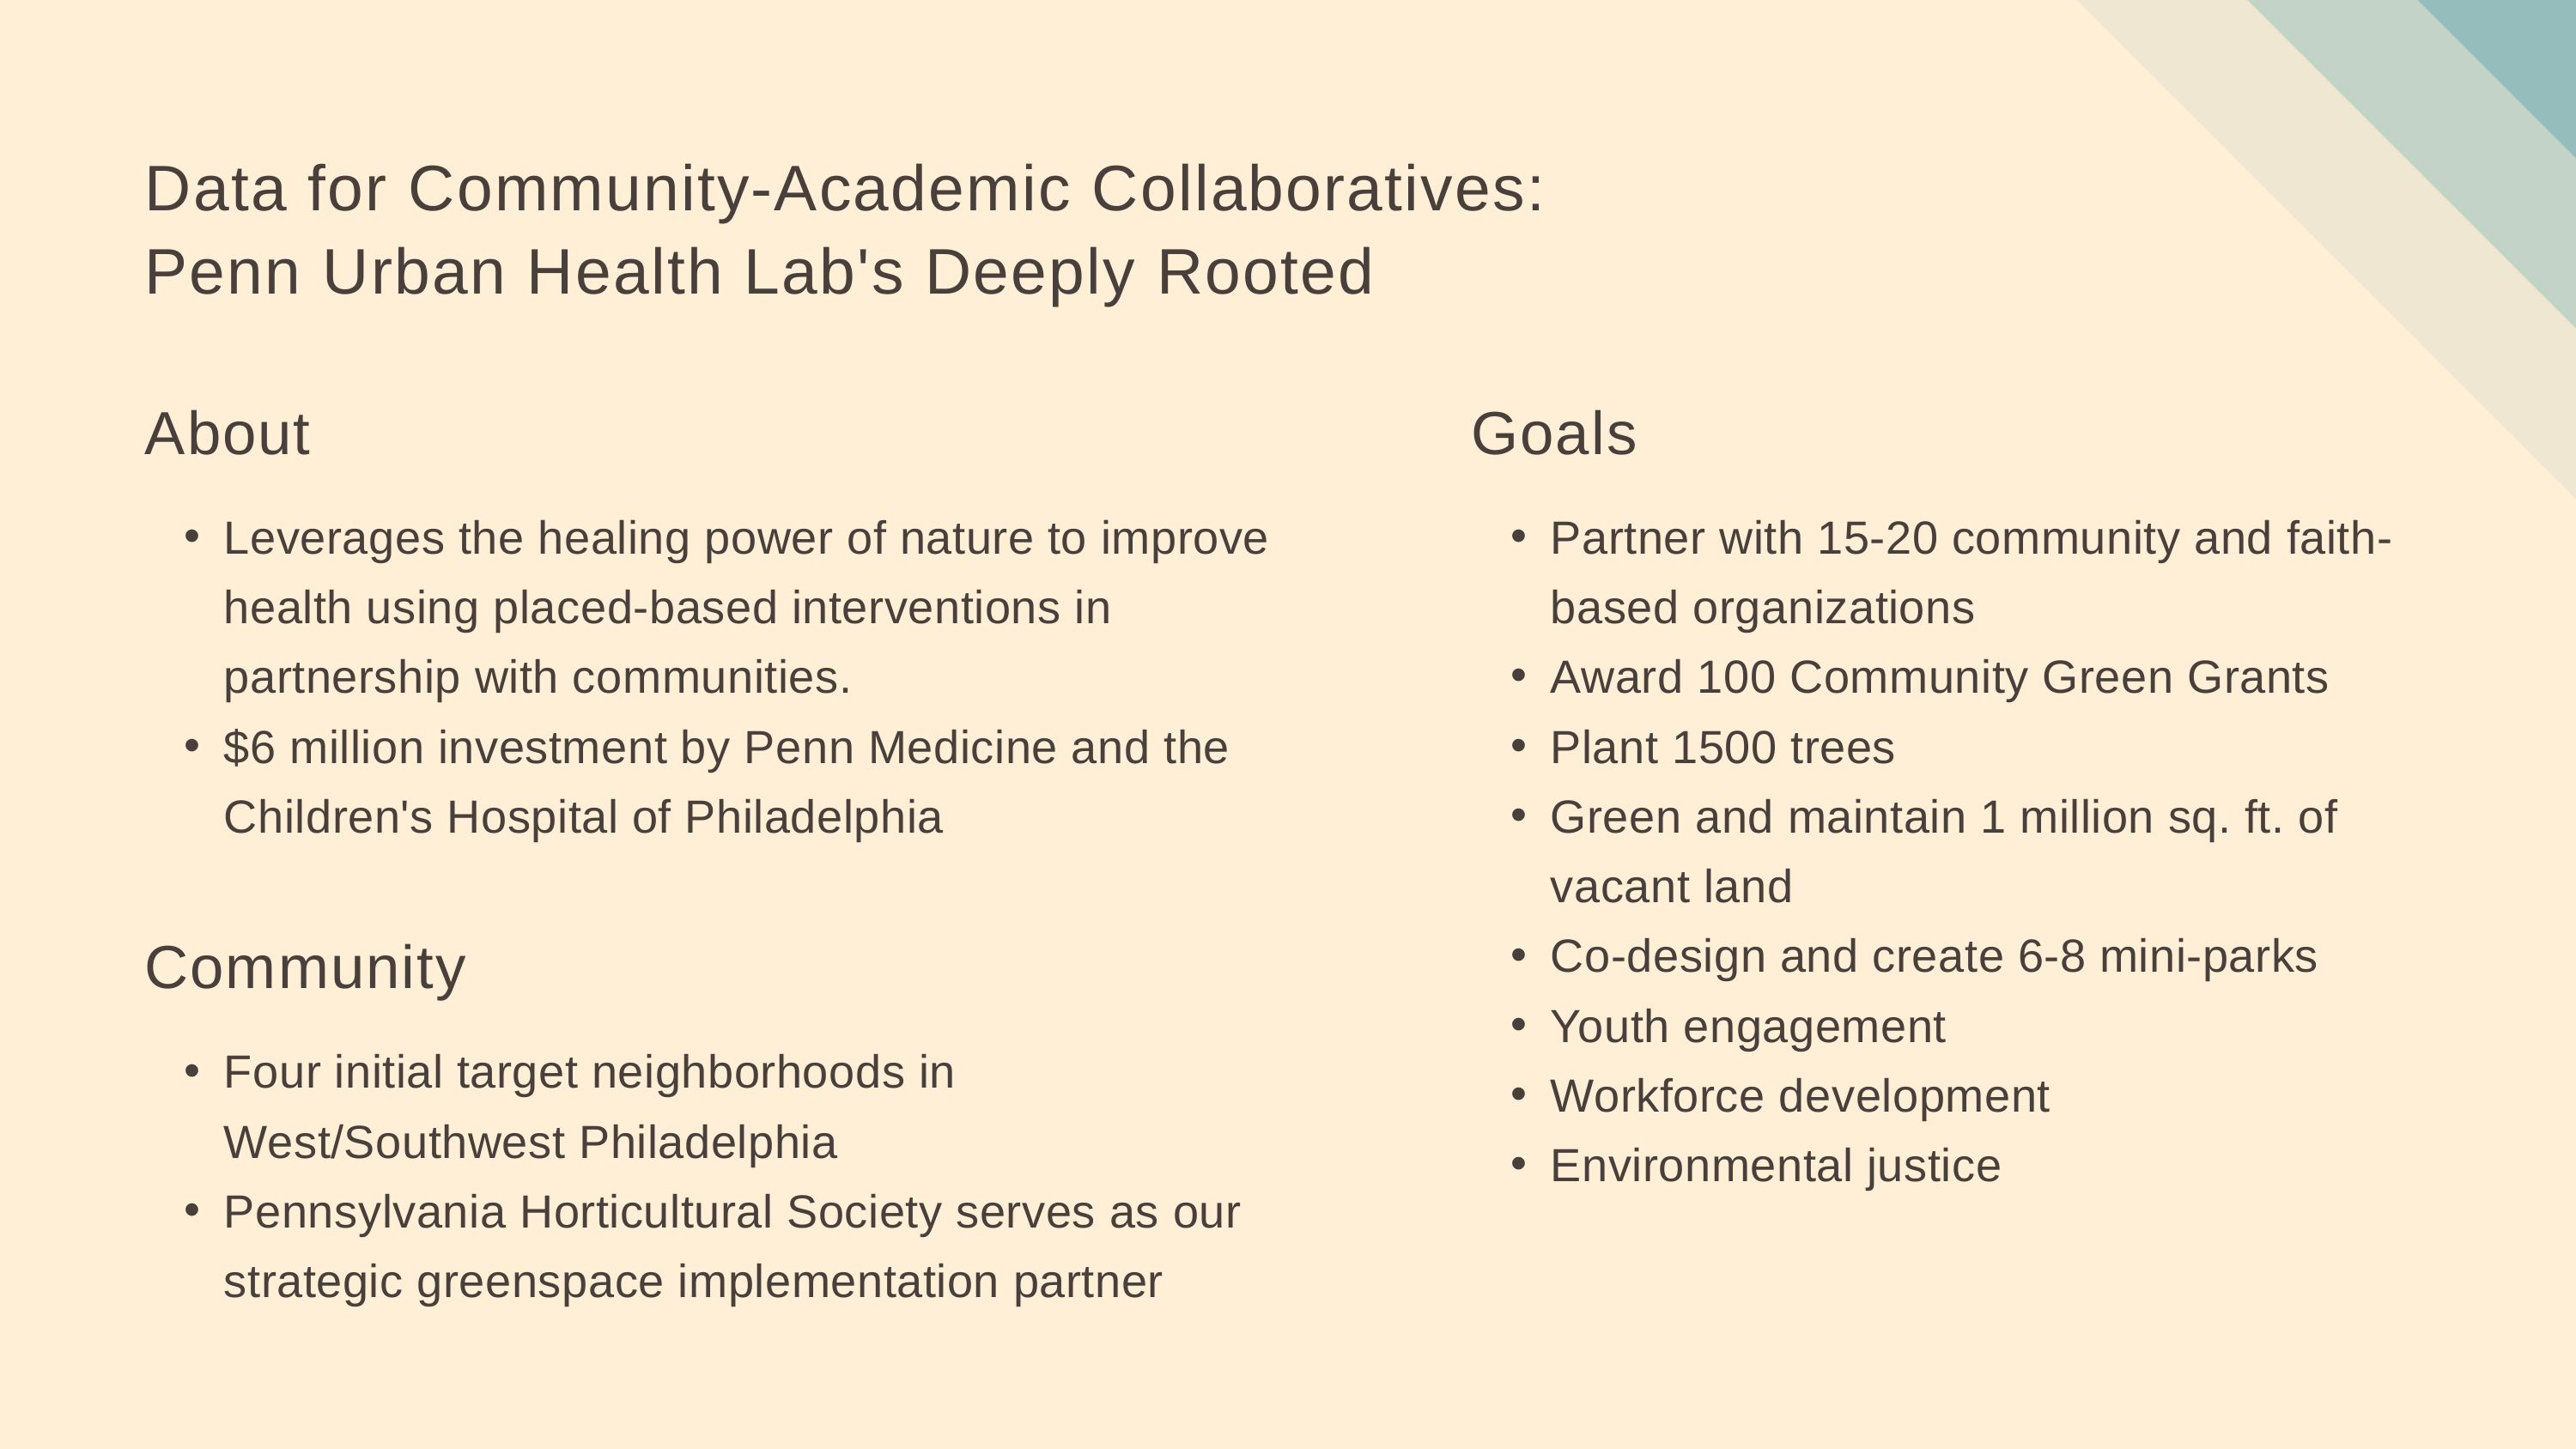

Deeply Rooted overview
Data for Community-Academic Collaboratives:
Penn Urban Health Lab's Deeply Rooted
About
Goals
Leverages the healing power of nature to improve health using placed-based interventions in partnership with communities.
$6 million investment by Penn Medicine and the Children's Hospital of Philadelphia
Partner with 15-20 community and faith-based organizations
Award 100 Community Green Grants
Plant 1500 trees
Green and maintain 1 million sq. ft. of vacant land
Co-design and create 6-8 mini-parks
Youth engagement
Workforce development
Environmental justice
Community
Four initial target neighborhoods in West/Southwest Philadelphia
Pennsylvania Horticultural Society serves as our strategic greenspace implementation partner